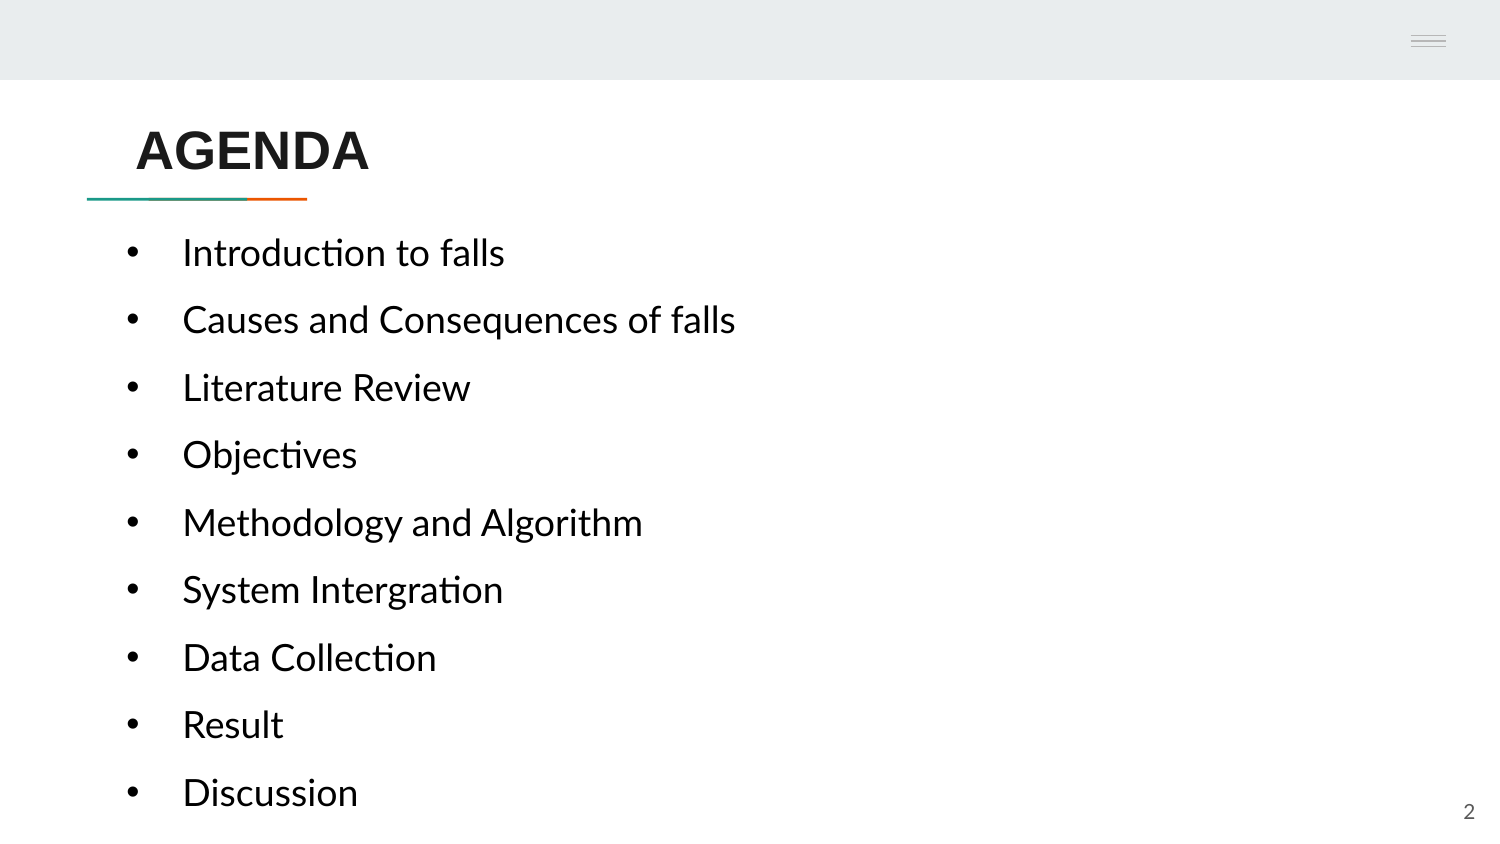

# AGENDA
Introduction to falls
Causes and Consequences of falls
Literature Review
Objectives
Methodology and Algorithm
System Intergration
Data Collection
Result
Discussion

2